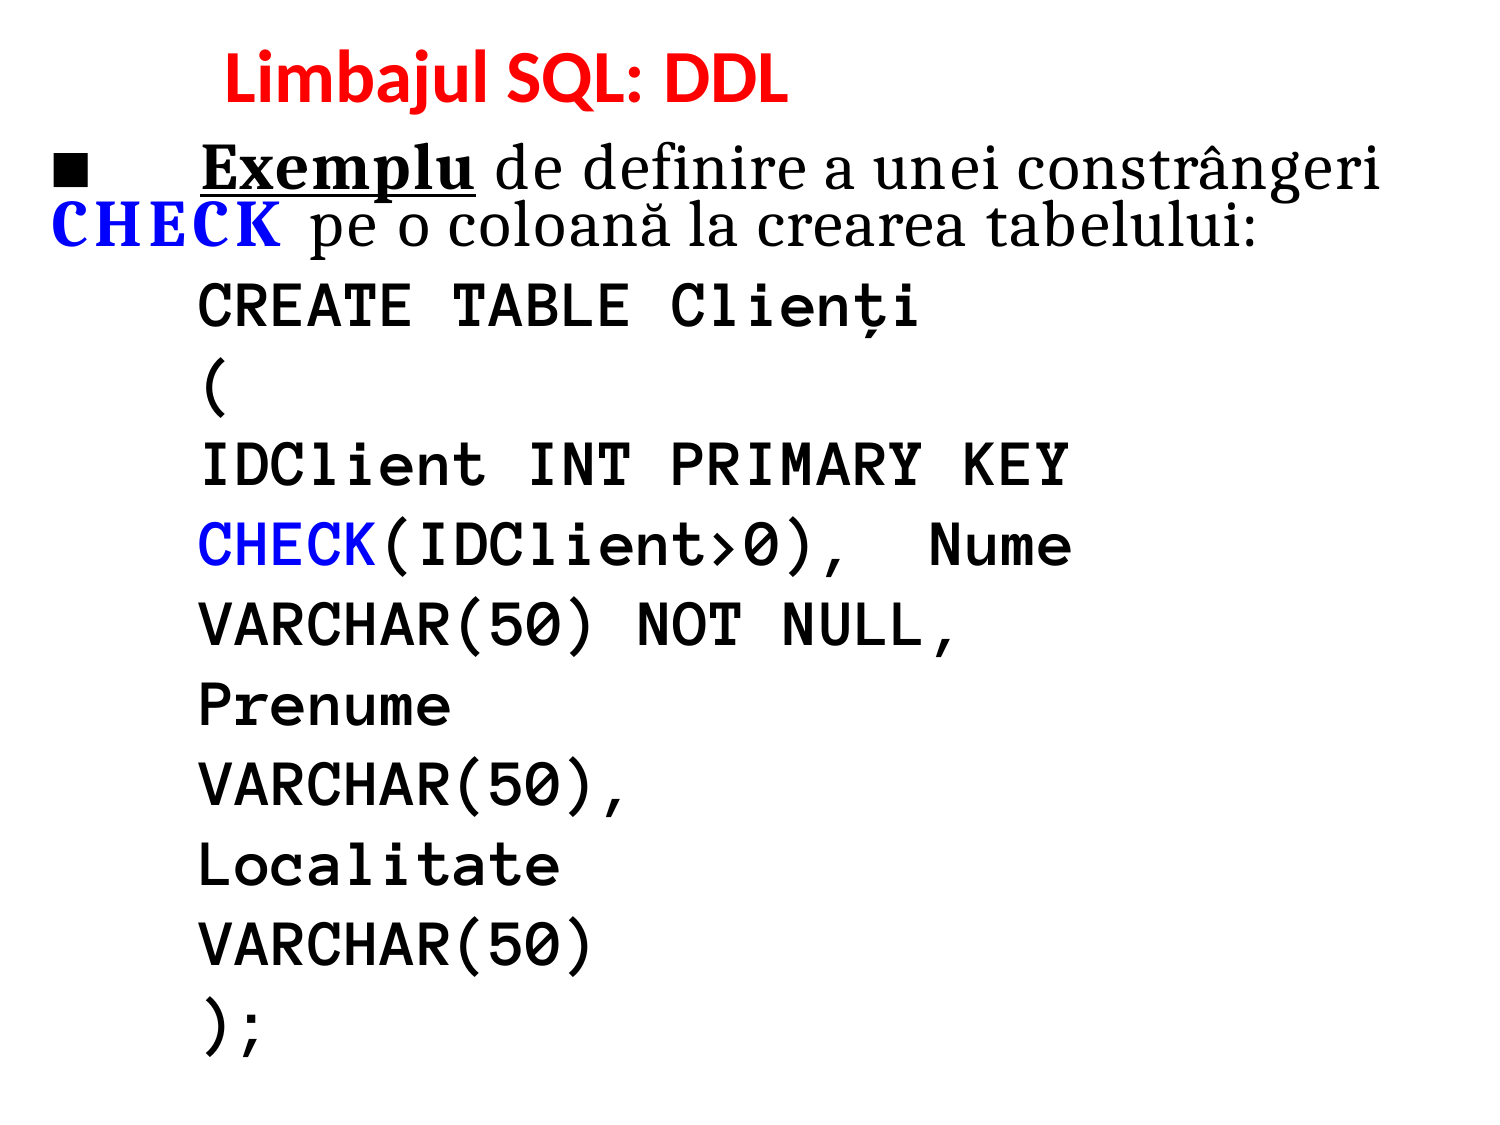

# Limbajul SQL: DDL
◼	Exemplu de definire a unei constrângeri CHECK pe o coloană la crearea tabelului:
CREATE TABLE Clienți
(
IDClient INT PRIMARY KEY CHECK(IDClient>0),  Nume VARCHAR(50) NOT NULL,
Prenume VARCHAR(50),  Localitate VARCHAR(50)
);